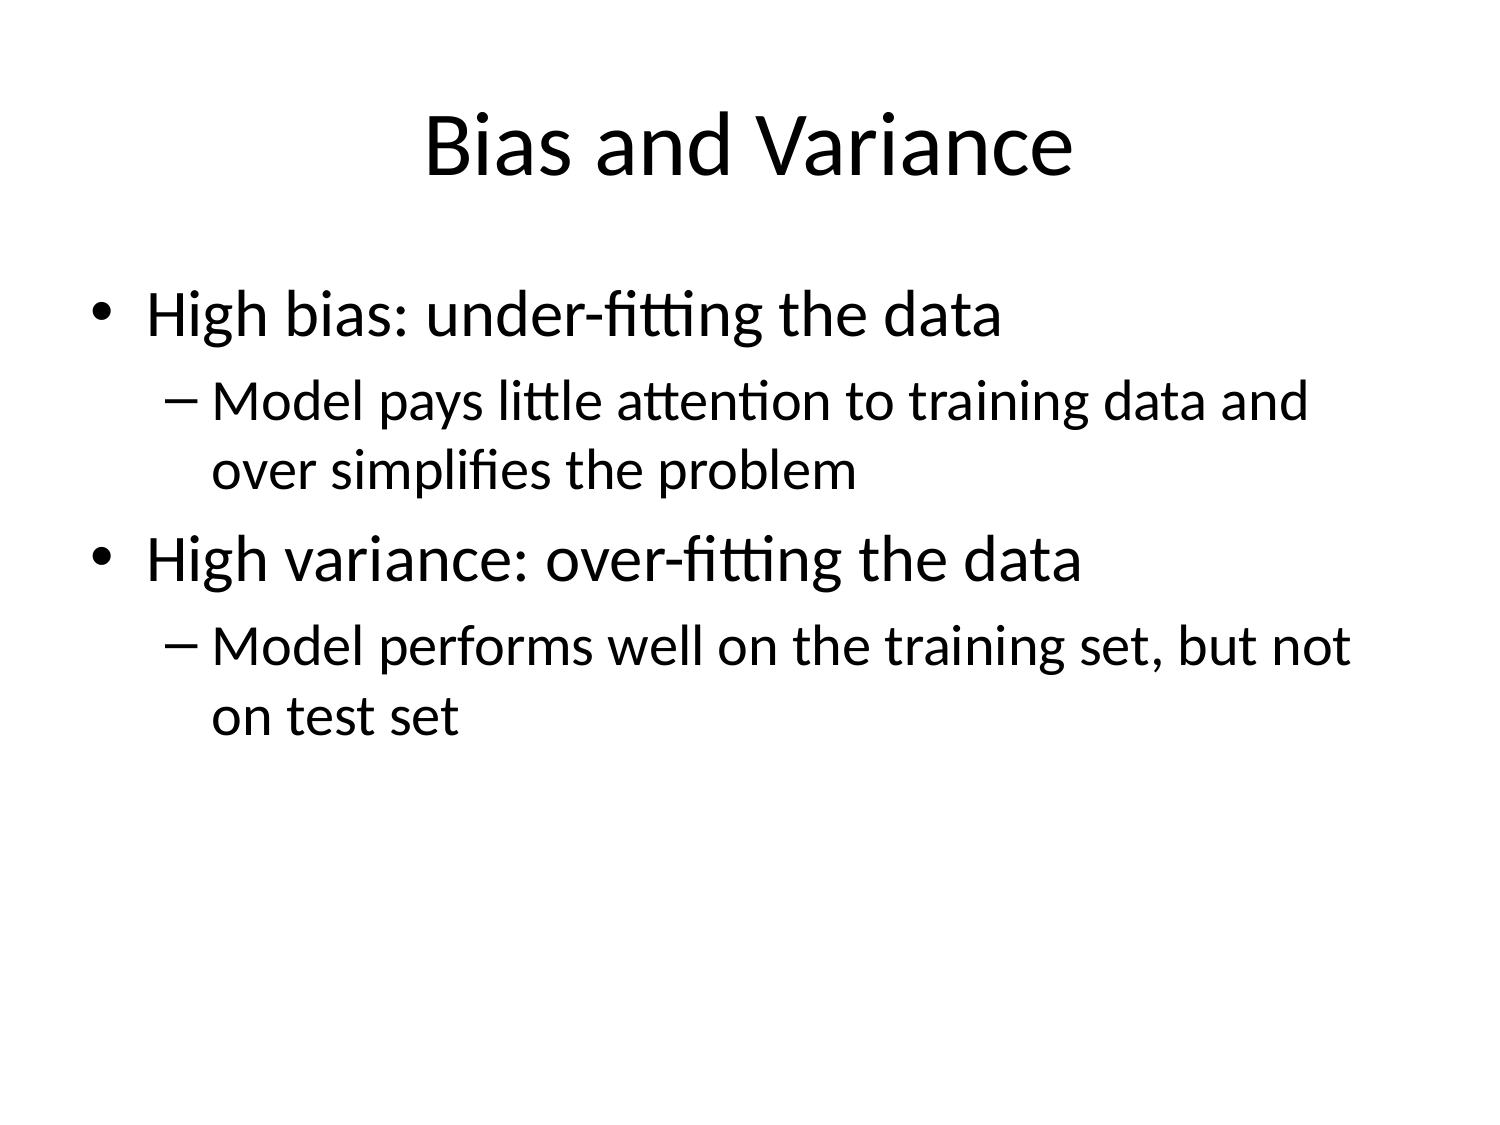

# Bias and Variance
High bias: under-fitting the data
Model pays little attention to training data and over simplifies the problem
High variance: over-fitting the data
Model performs well on the training set, but not on test set